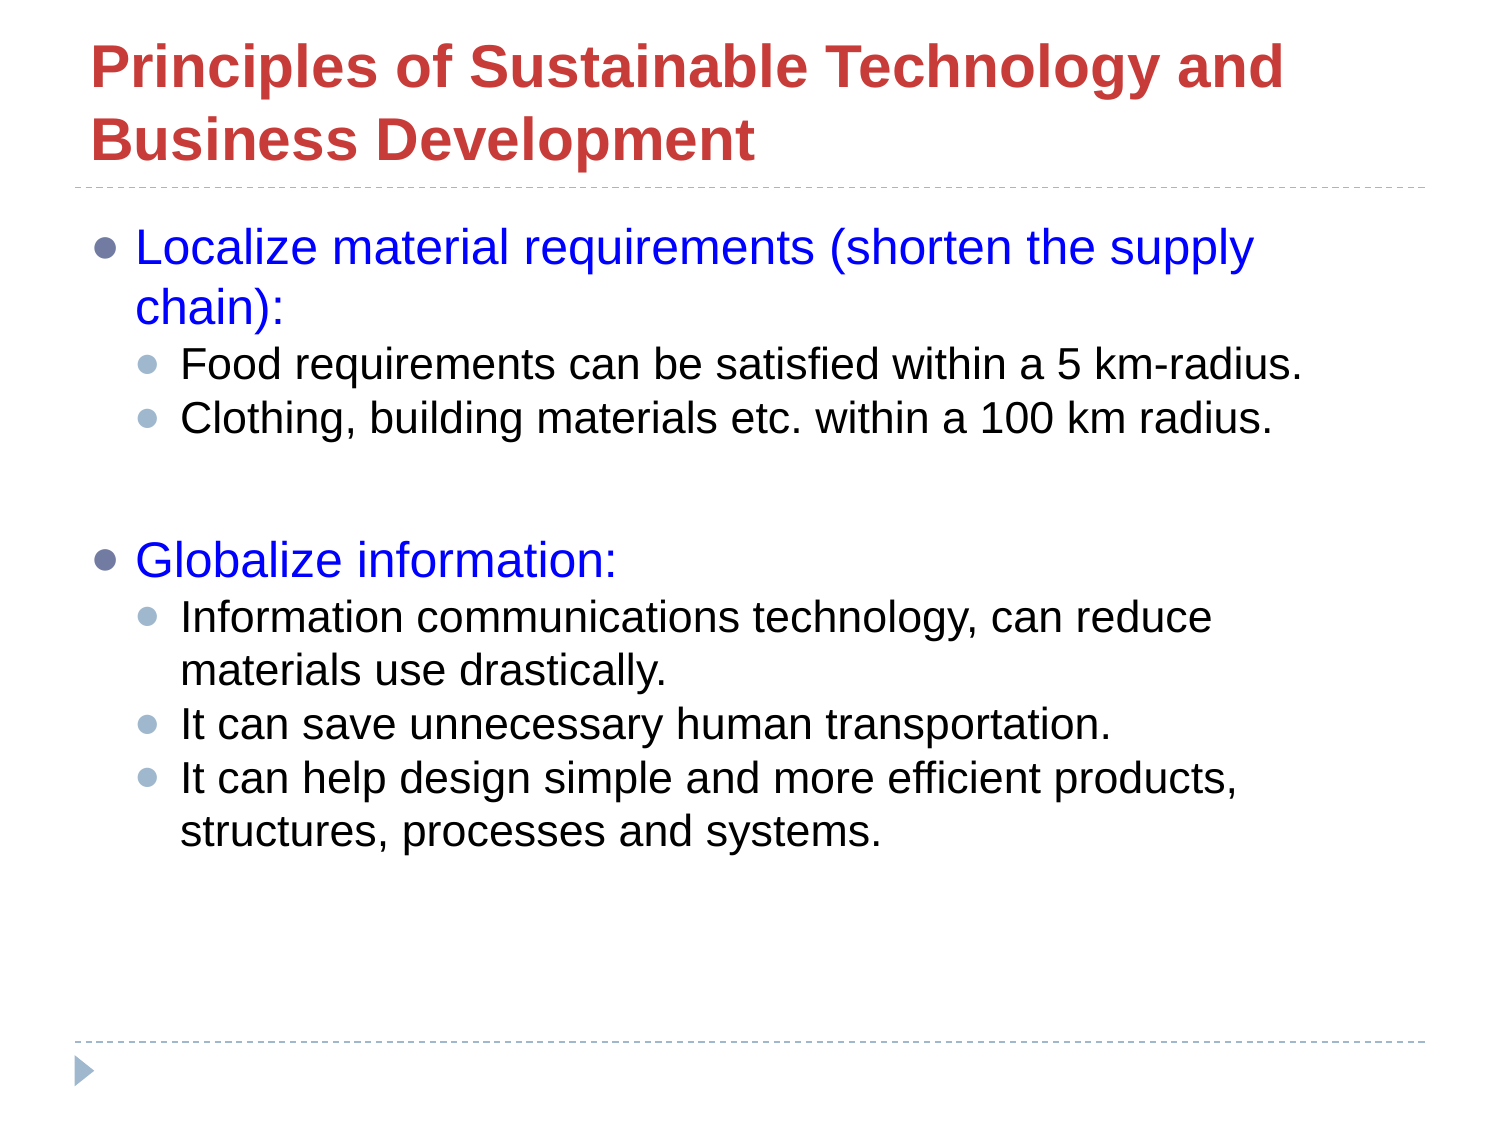

# Principles of Sustainable Technology and Business Development
Localize material requirements (shorten the supply chain):
Food requirements can be satisfied within a 5 km-radius.
Clothing, building materials etc. within a 100 km radius.

Globalize information:
Information communications technology, can reduce materials use drastically.
It can save unnecessary human transportation.
It can help design simple and more efficient products, structures, processes and systems.